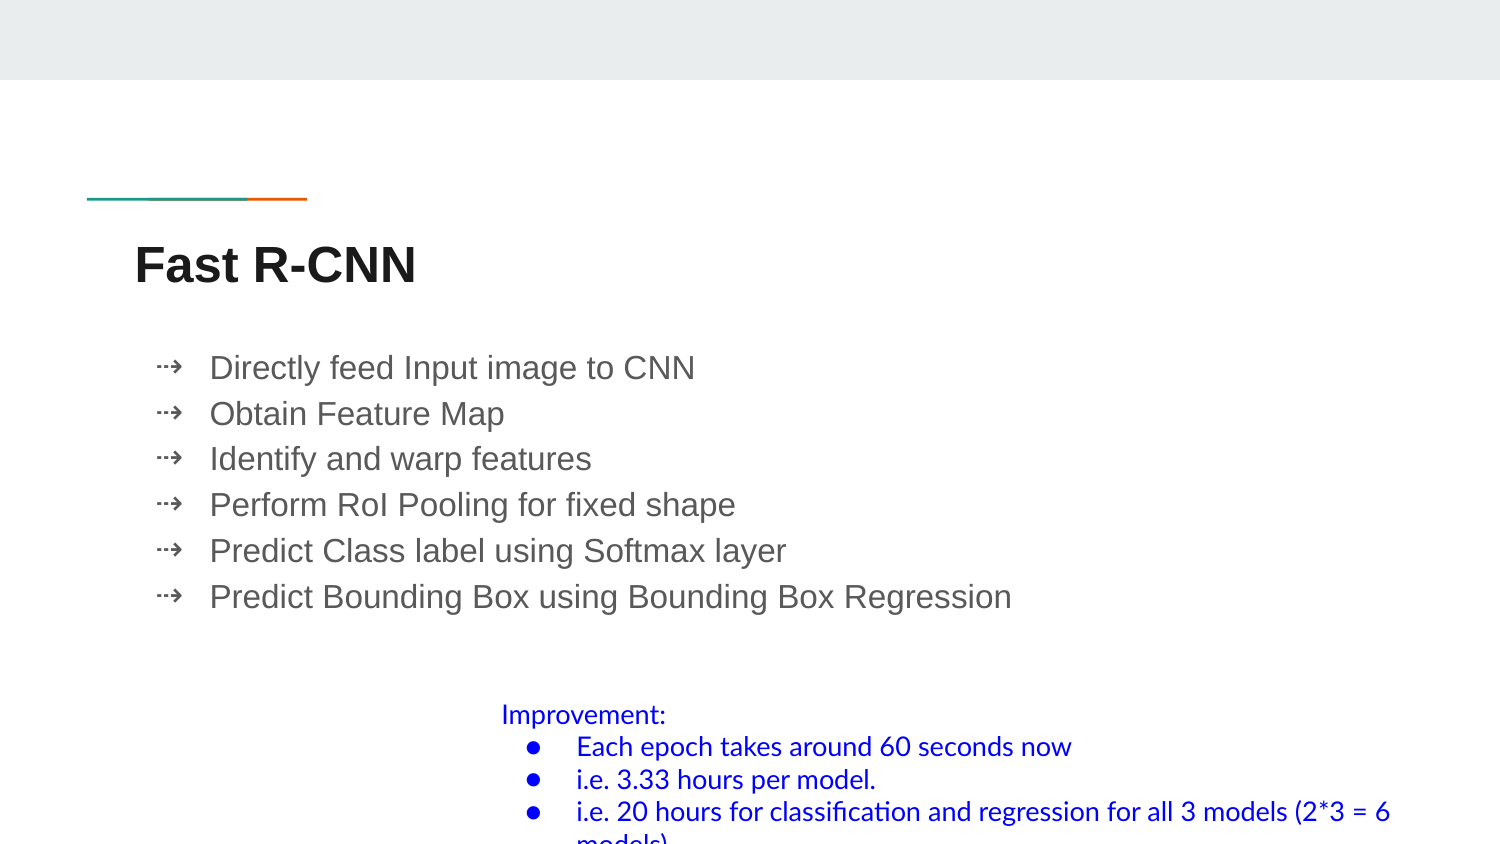

# Fast R-CNN
Directly feed Input image to CNN
Obtain Feature Map
Identify and warp features
Perform RoI Pooling for fixed shape
Predict Class label using Softmax layer
Predict Bounding Box using Bounding Box Regression
Improvement:
Each epoch takes around 60 seconds now
i.e. 3.33 hours per model.
i.e. 20 hours for classification and regression for all 3 models (2*3 = 6 models).